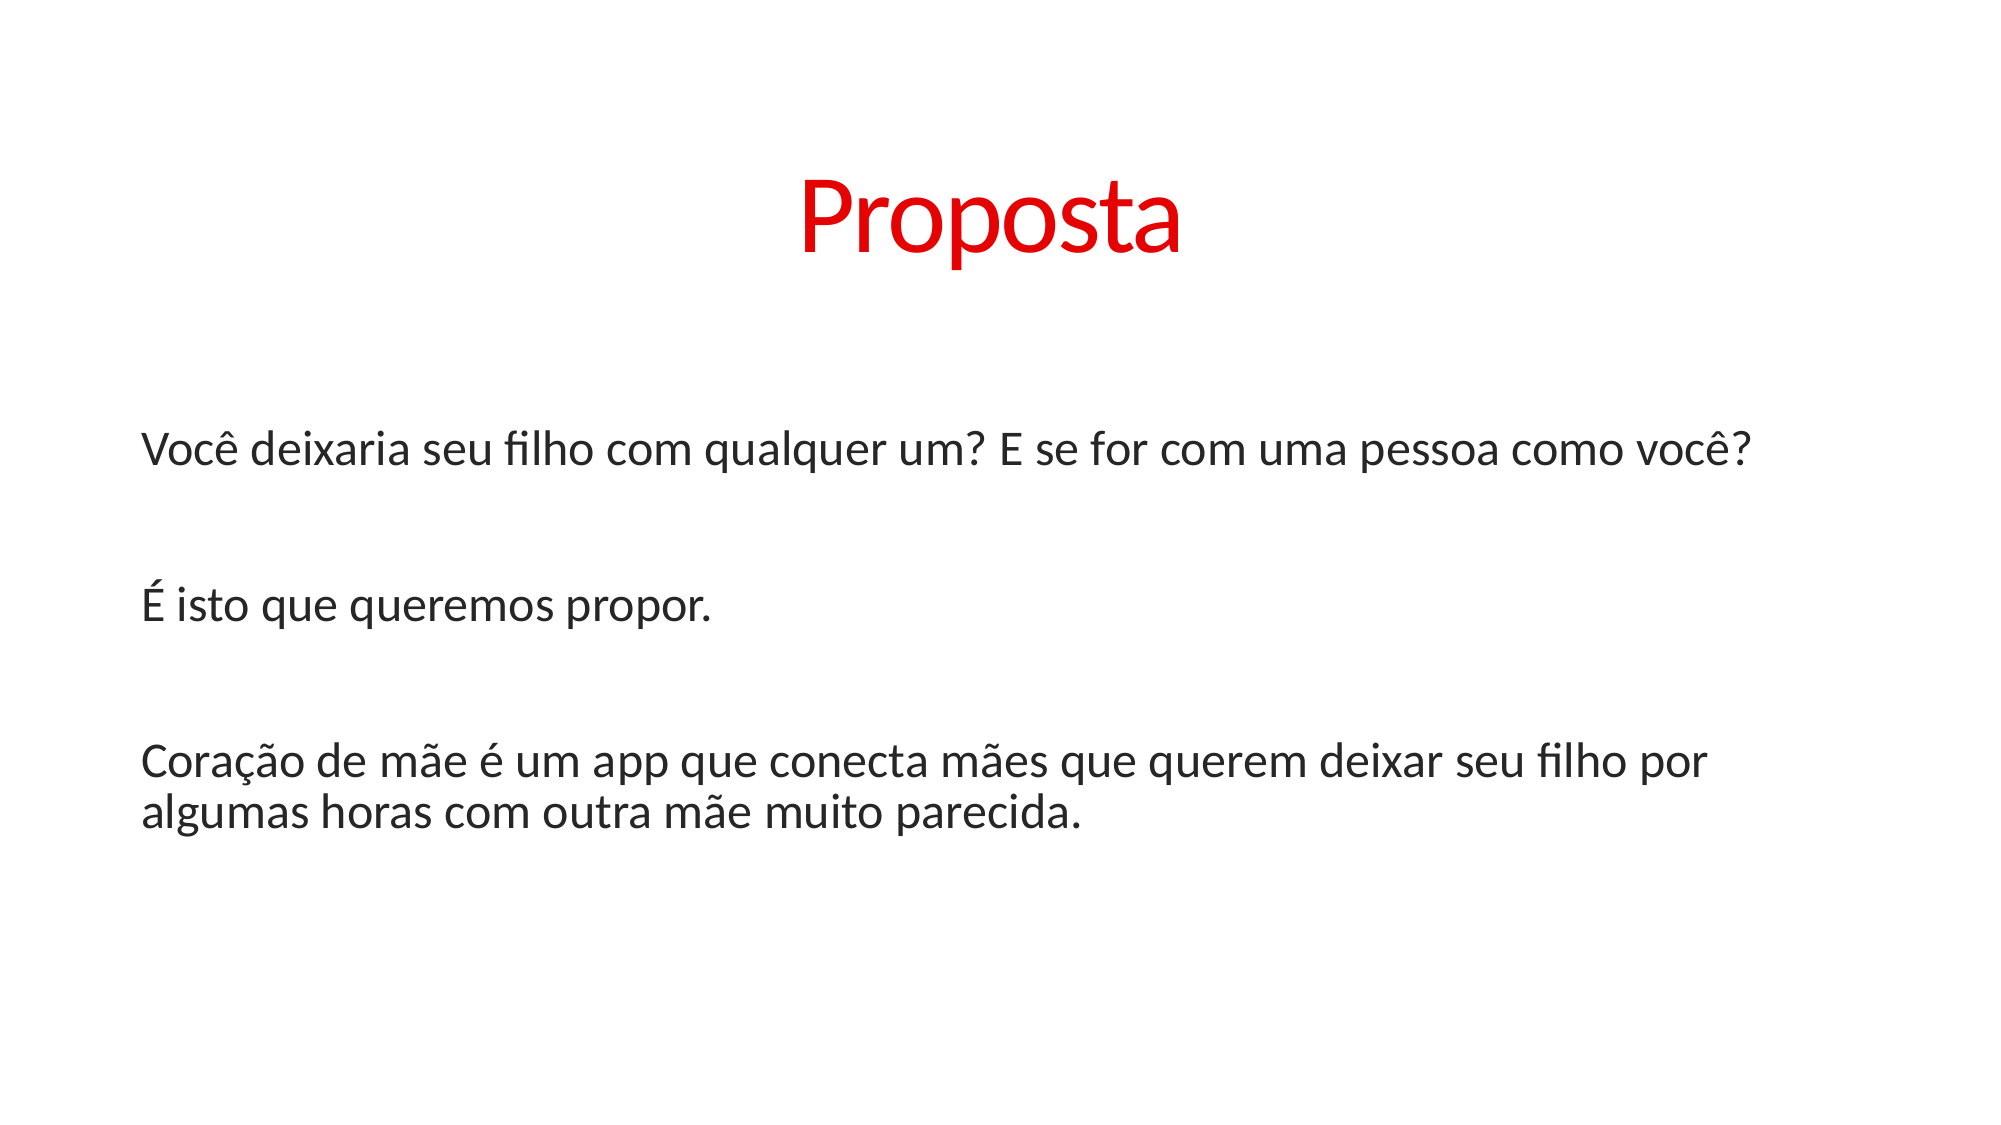

# Proposta

Você deixaria seu filho com qualquer um? E se for com uma pessoa como você?

É isto que queremos propor.

Coração de mãe é um app que conecta mães que querem deixar seu filho por algumas horas com outra mãe muito parecida.